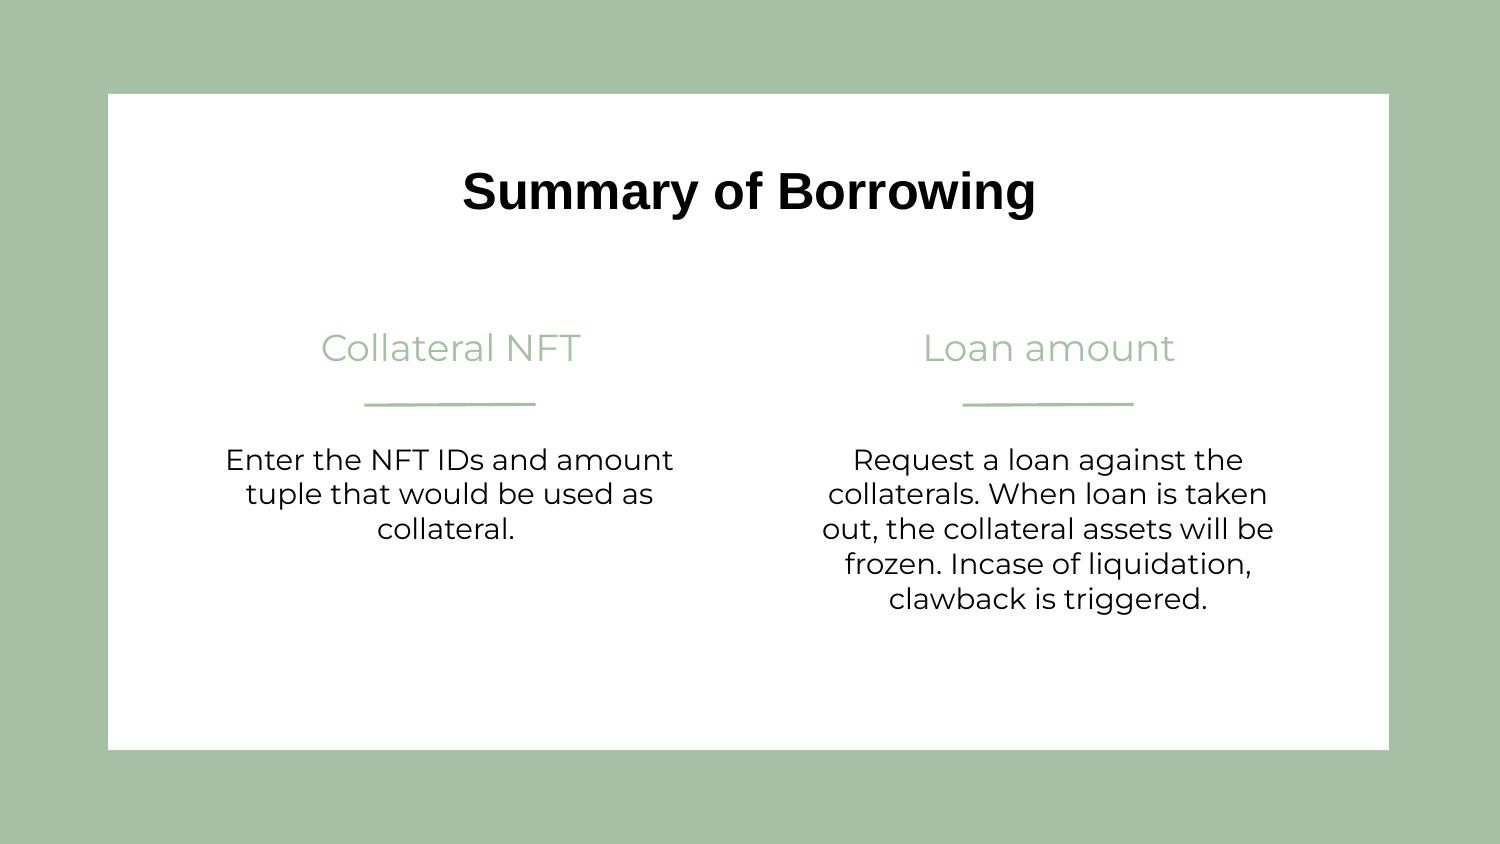

# Summary of Borrowing
Collateral NFT
Loan amount
Enter the NFT IDs and amount tuple that would be used as collateral.
Request a loan against the collaterals. When loan is taken out, the collateral assets will be frozen. Incase of liquidation, clawback is triggered.